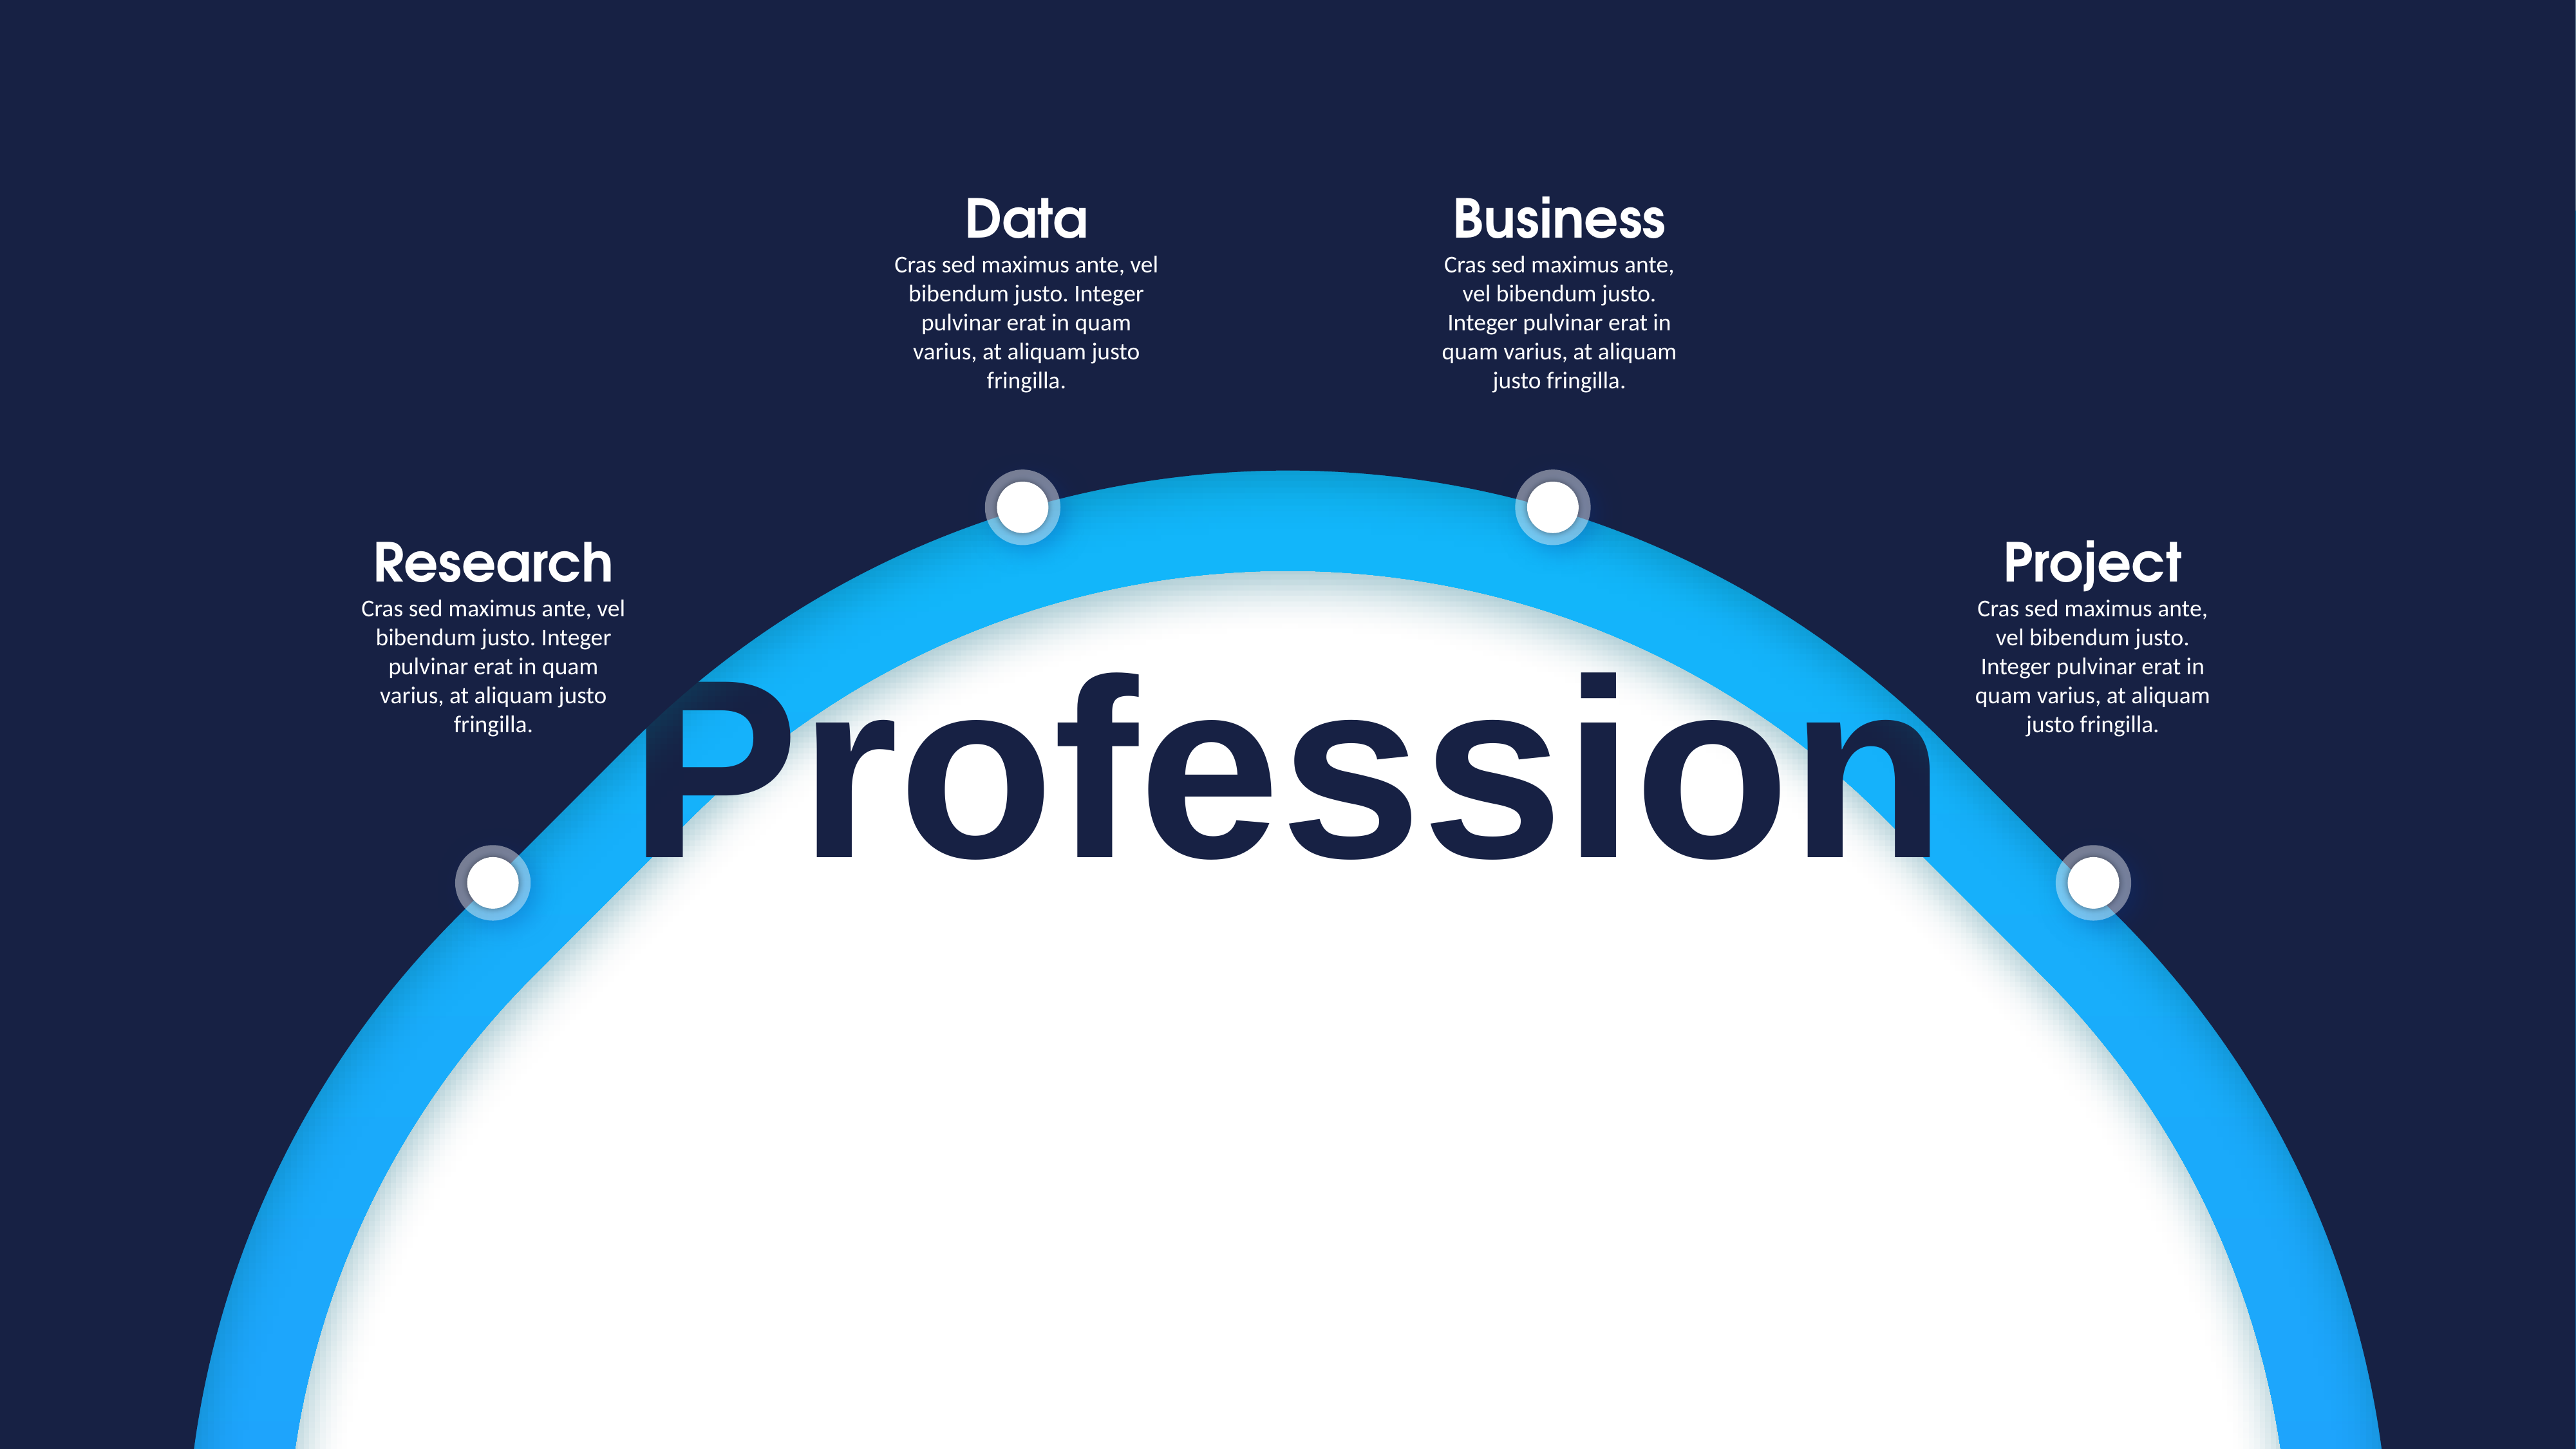

Data
Cras sed maximus ante, vel bibendum justo. Integer pulvinar erat in quam varius, at aliquam justo fringilla.
Business
Cras sed maximus ante, vel bibendum justo. Integer pulvinar erat in quam varius, at aliquam justo fringilla.

Research
Cras sed maximus ante, vel bibendum justo. Integer pulvinar erat in quam varius, at aliquam justo fringilla.
Project
Cras sed maximus ante, vel bibendum justo. Integer pulvinar erat in quam varius, at aliquam justo fringilla.
Profession